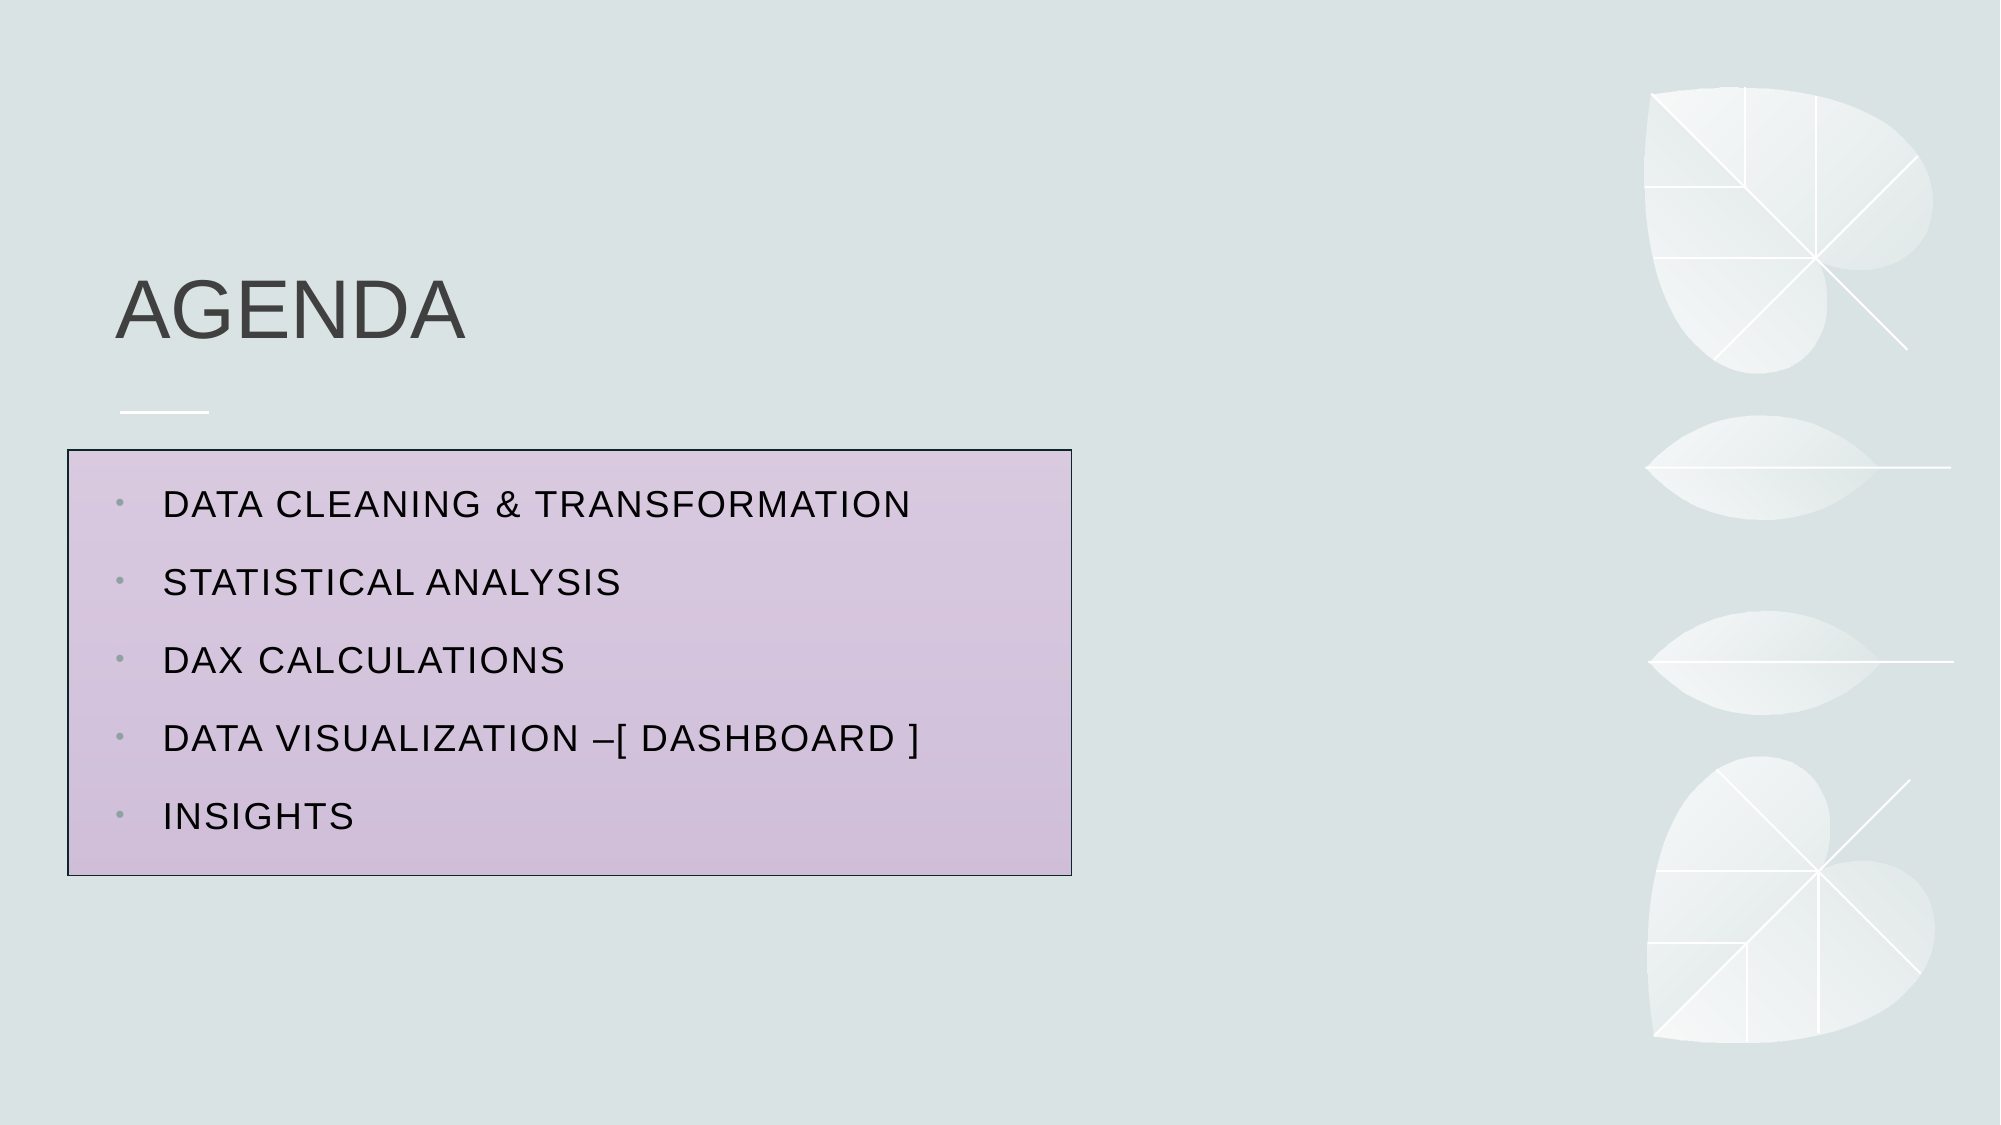

# agenda

Data Cleaning & Transformation
Statistical Analysis
DAX Calculations
Data Visualization –[ DASHBOARD ]
INSIGHTS